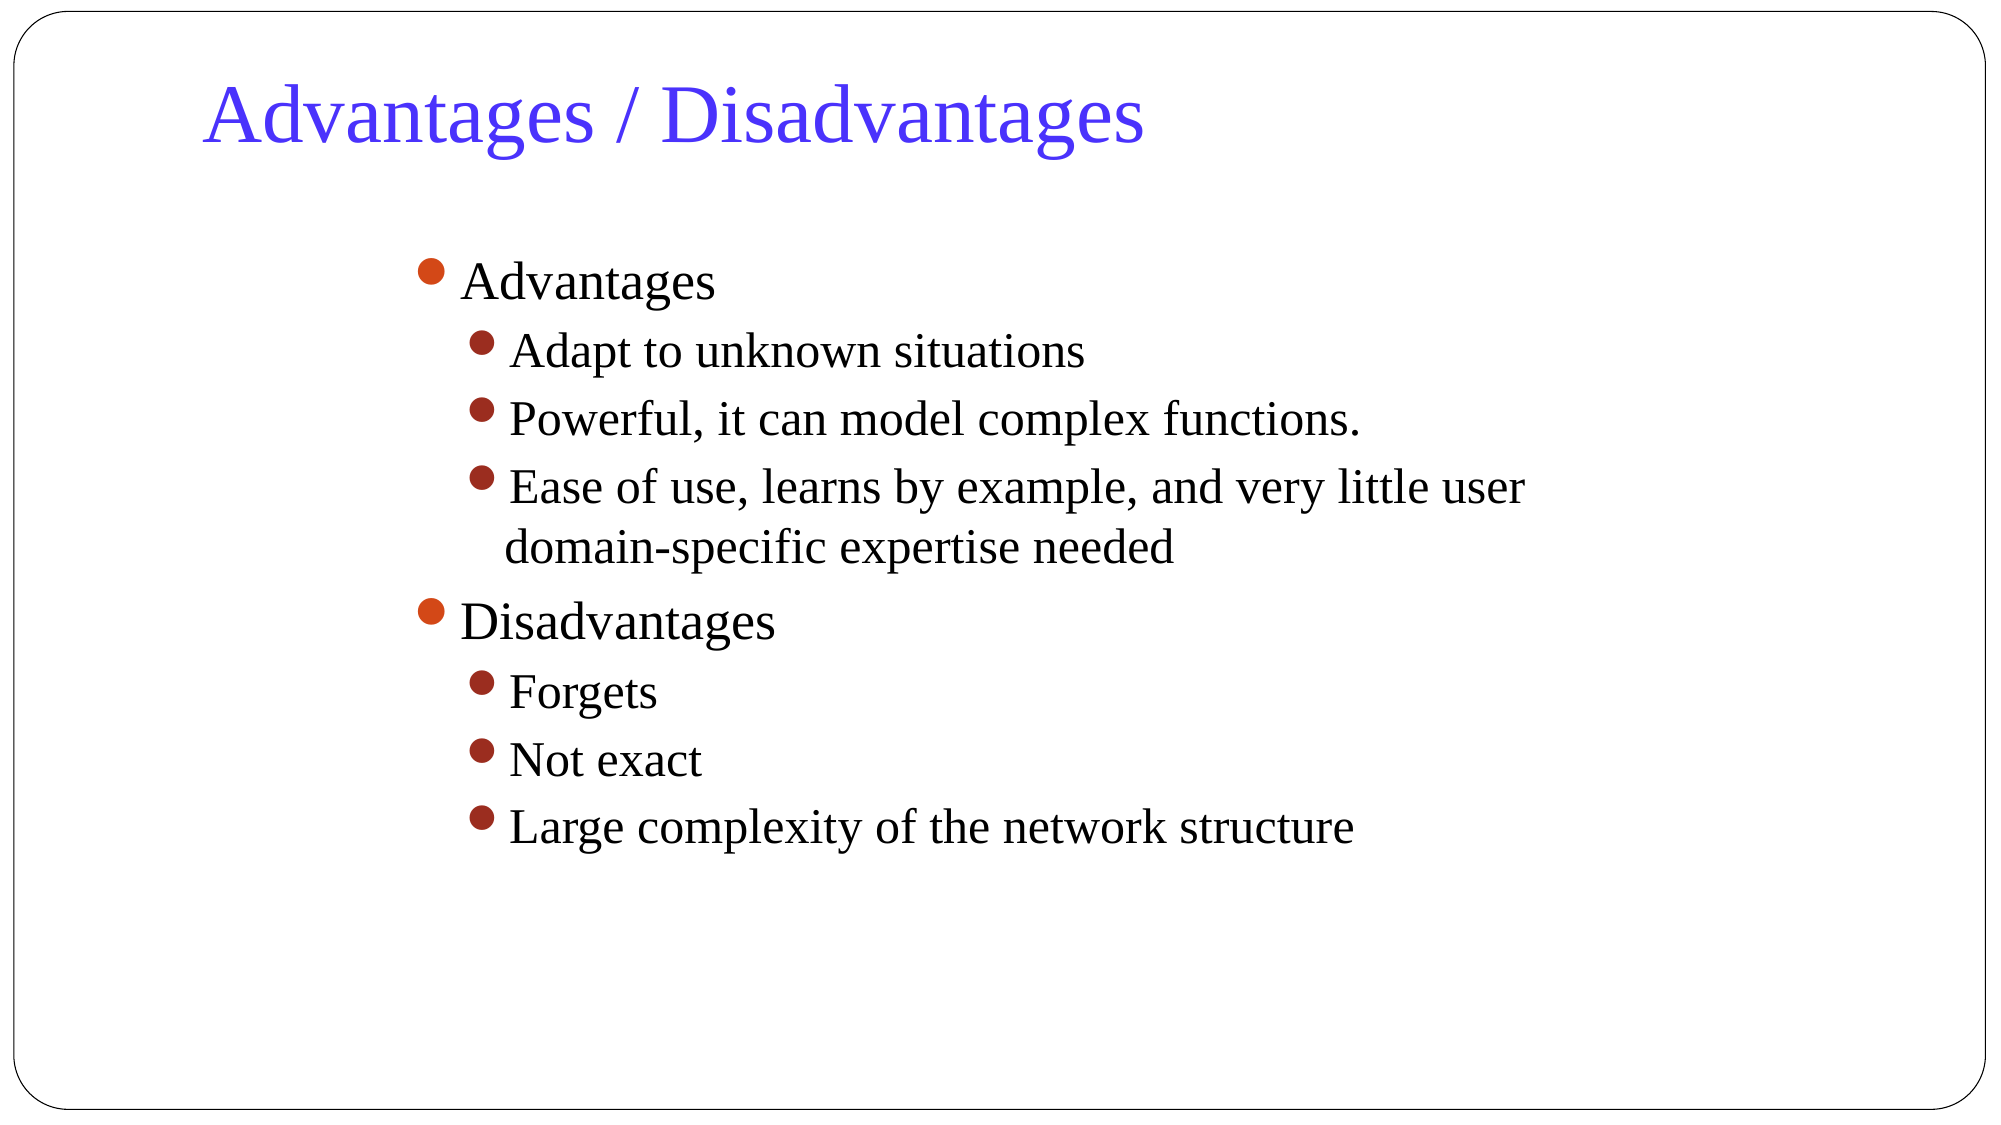

Advantages / Disadvantages
Advantages
Adapt to unknown situations
Powerful, it can model complex functions.
Ease of use, learns by example, and very little user domain‐specific expertise needed
Disadvantages
Forgets
Not exact
Large complexity of the network structure